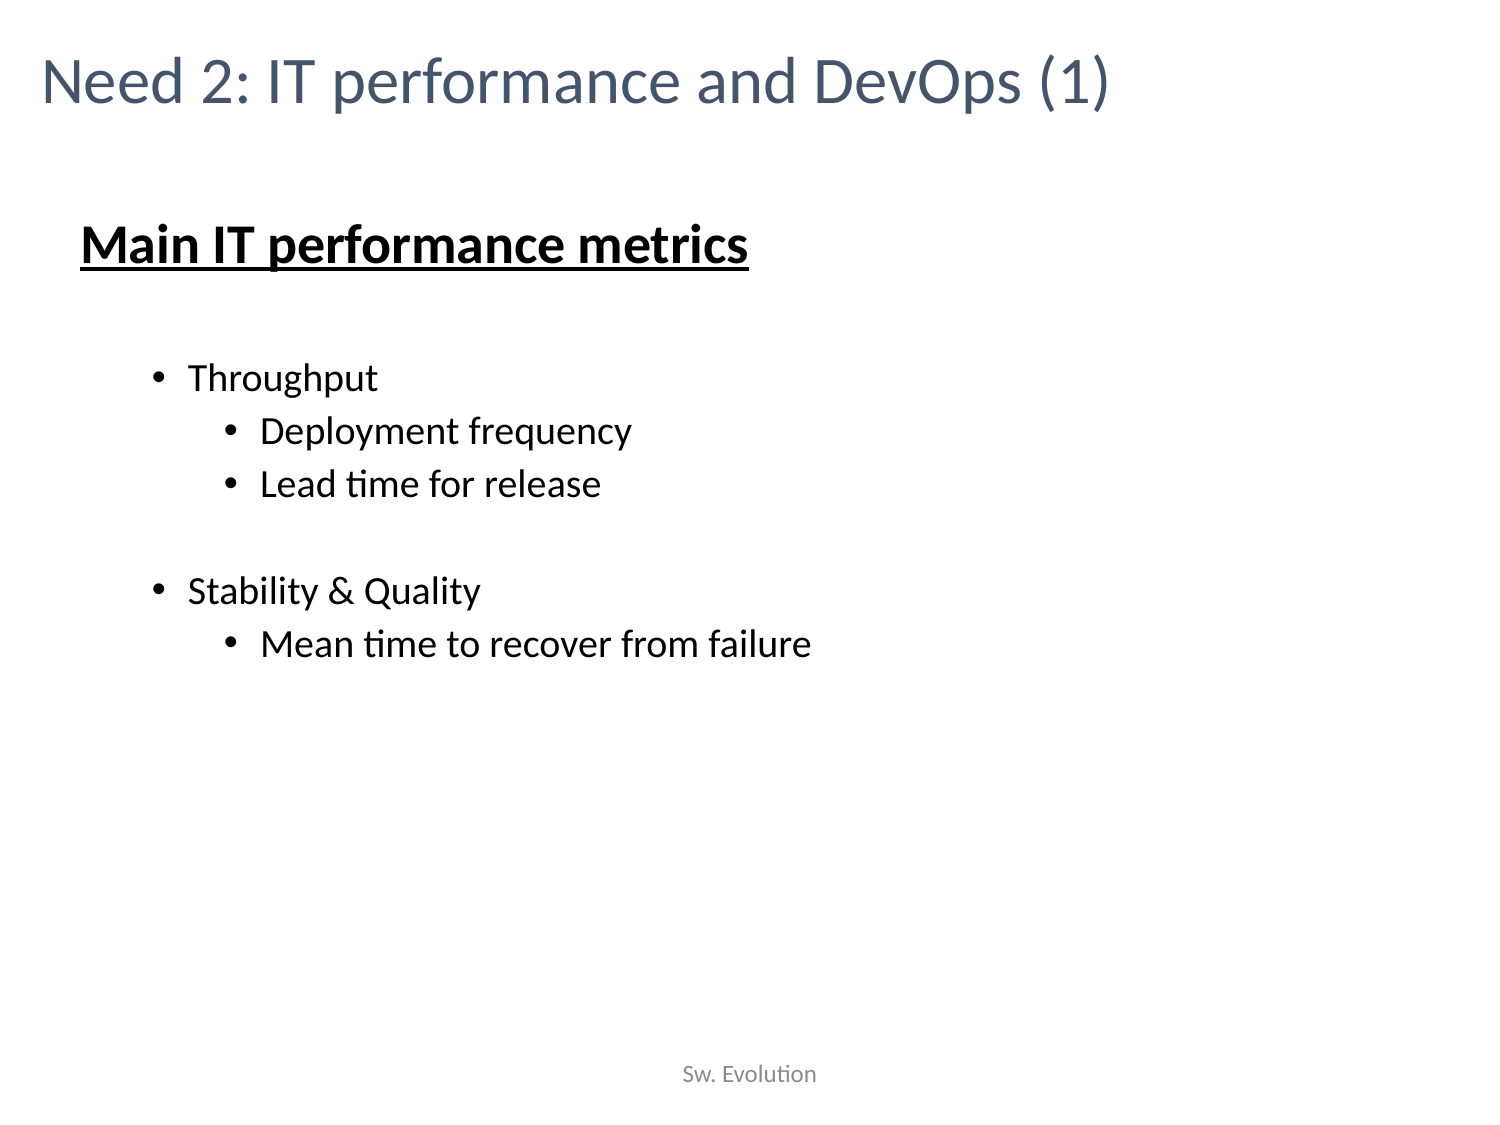

Need 2: IT performance and DevOps (1)
Main IT performance metrics

Throughput
Deployment frequency
Lead time for release

Stability & Quality
Mean time to recover from failure
Sw. Evolution